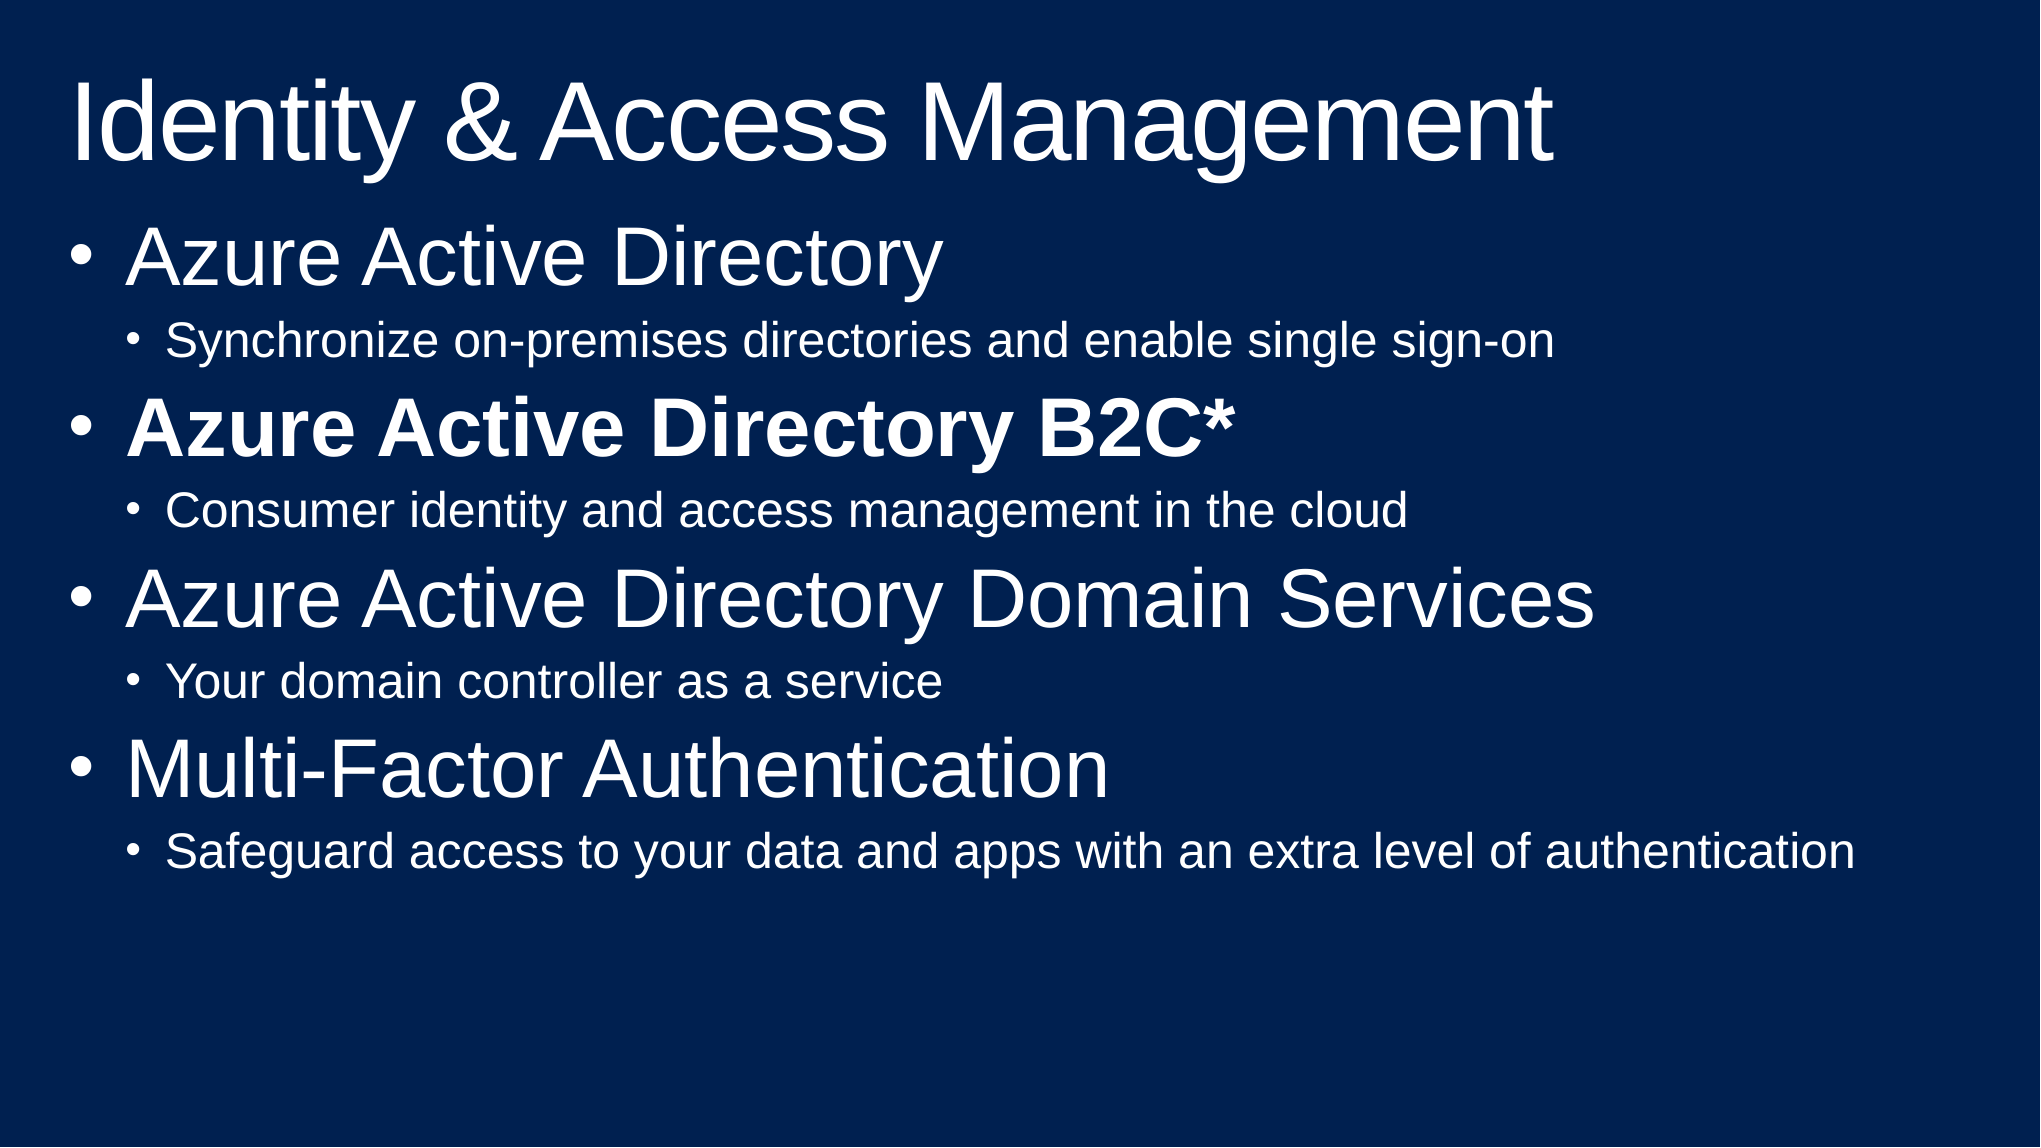

# Identity & Access Management
Azure Active Directory
Synchronize on-premises directories and enable single sign-on
Azure Active Directory B2C*
Consumer identity and access management in the cloud
Azure Active Directory Domain Services
Your domain controller as a service
Multi-Factor Authentication
Safeguard access to your data and apps with an extra level of authentication